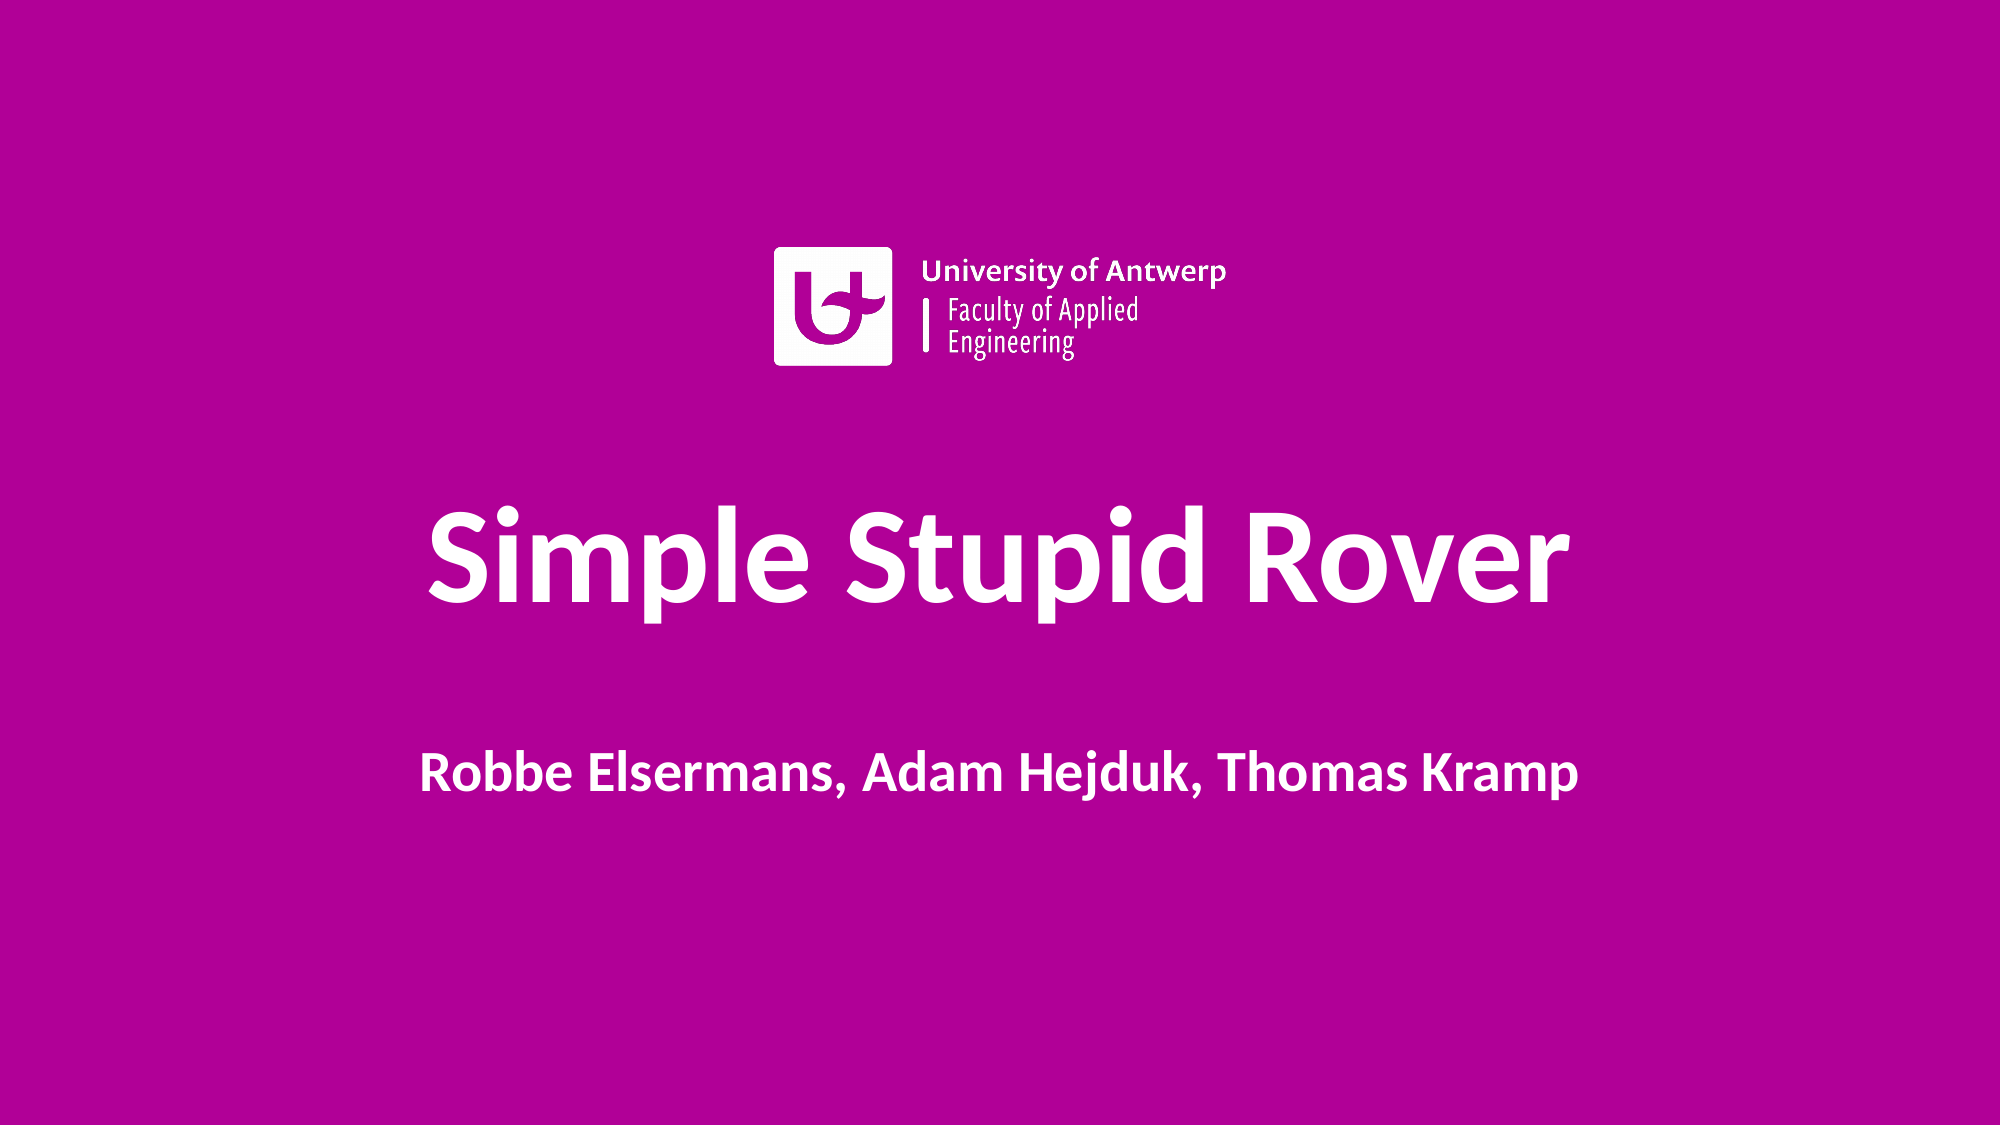

# Simple Stupid Rover
Robbe Elsermans, Adam Hejduk, Thomas Kramp